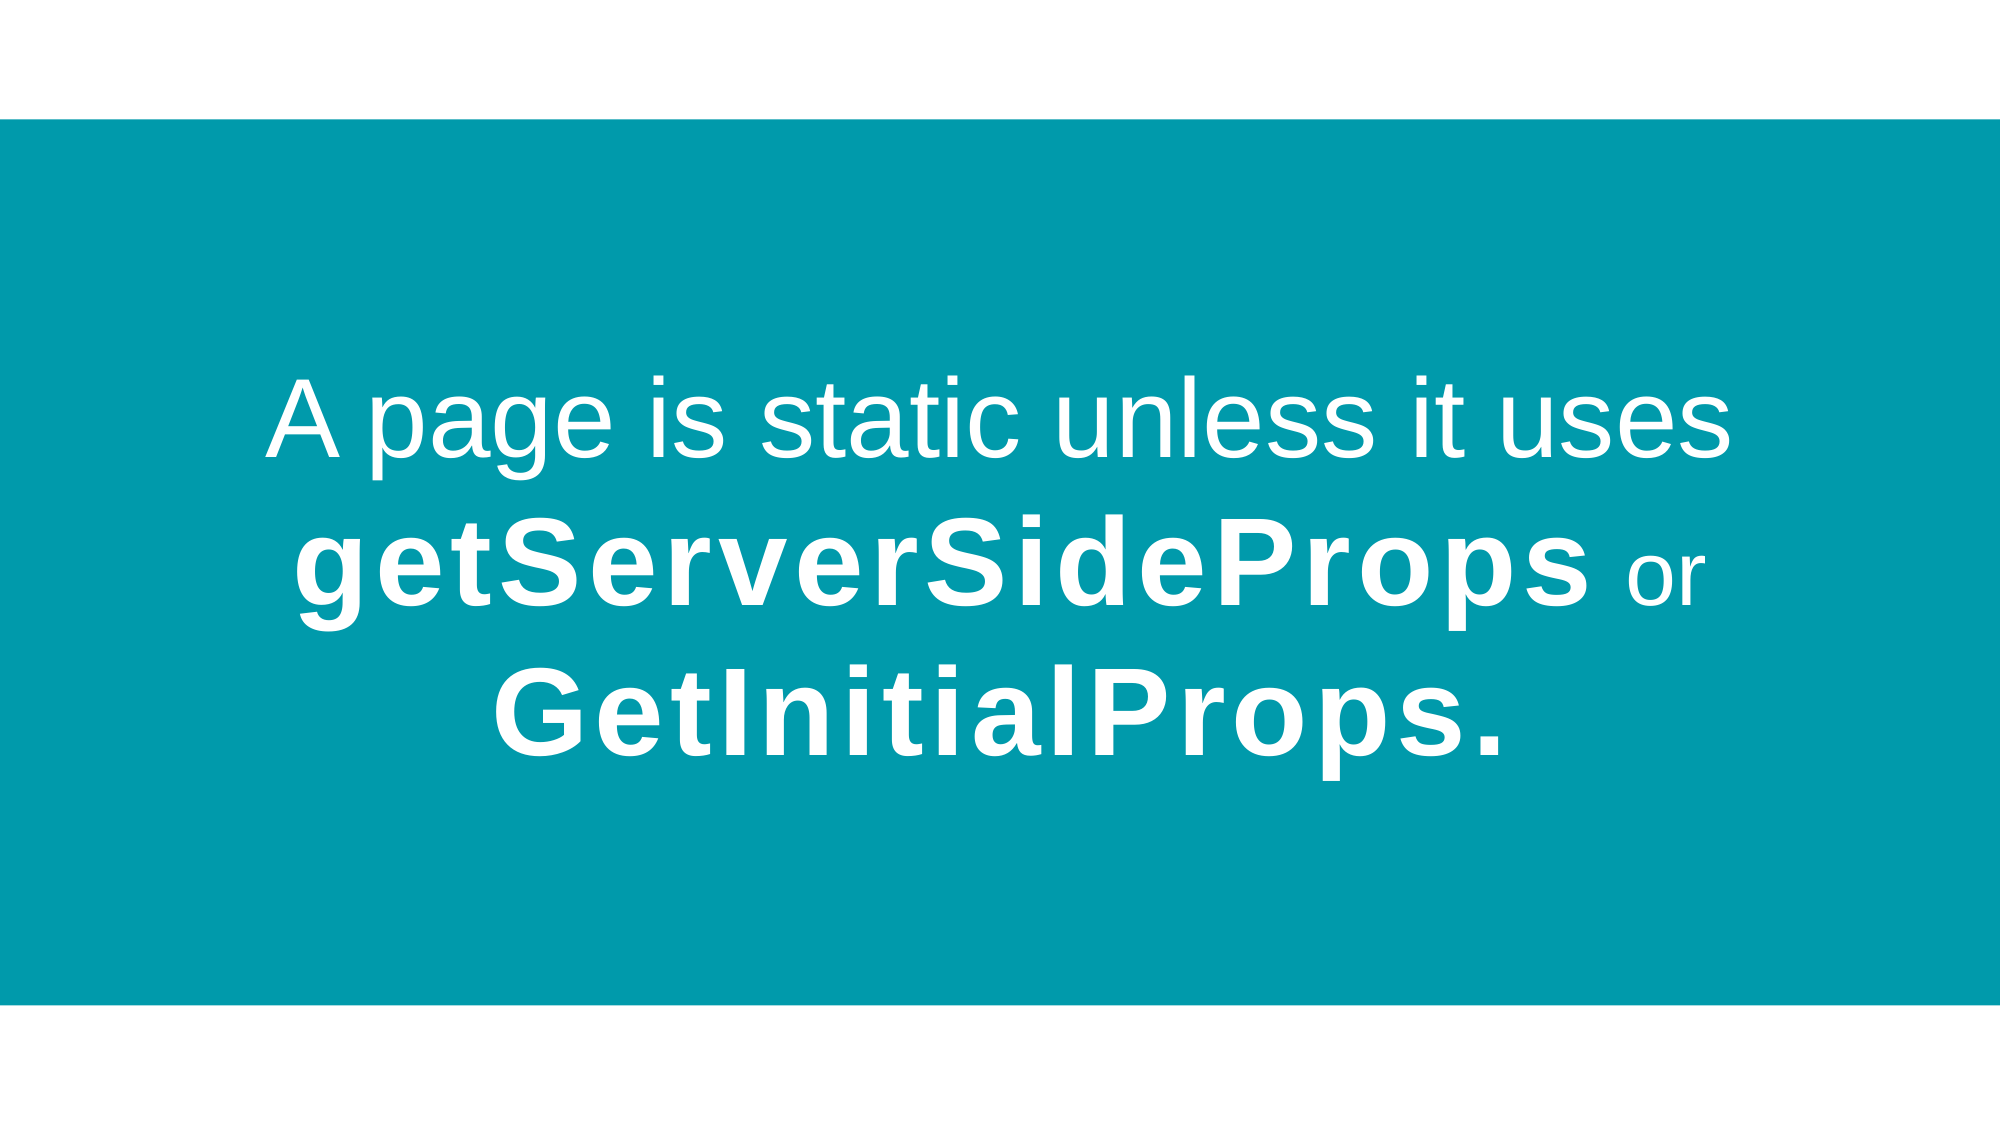

A page is static unless it uses
getServerSideProps or
GetInitialProps.